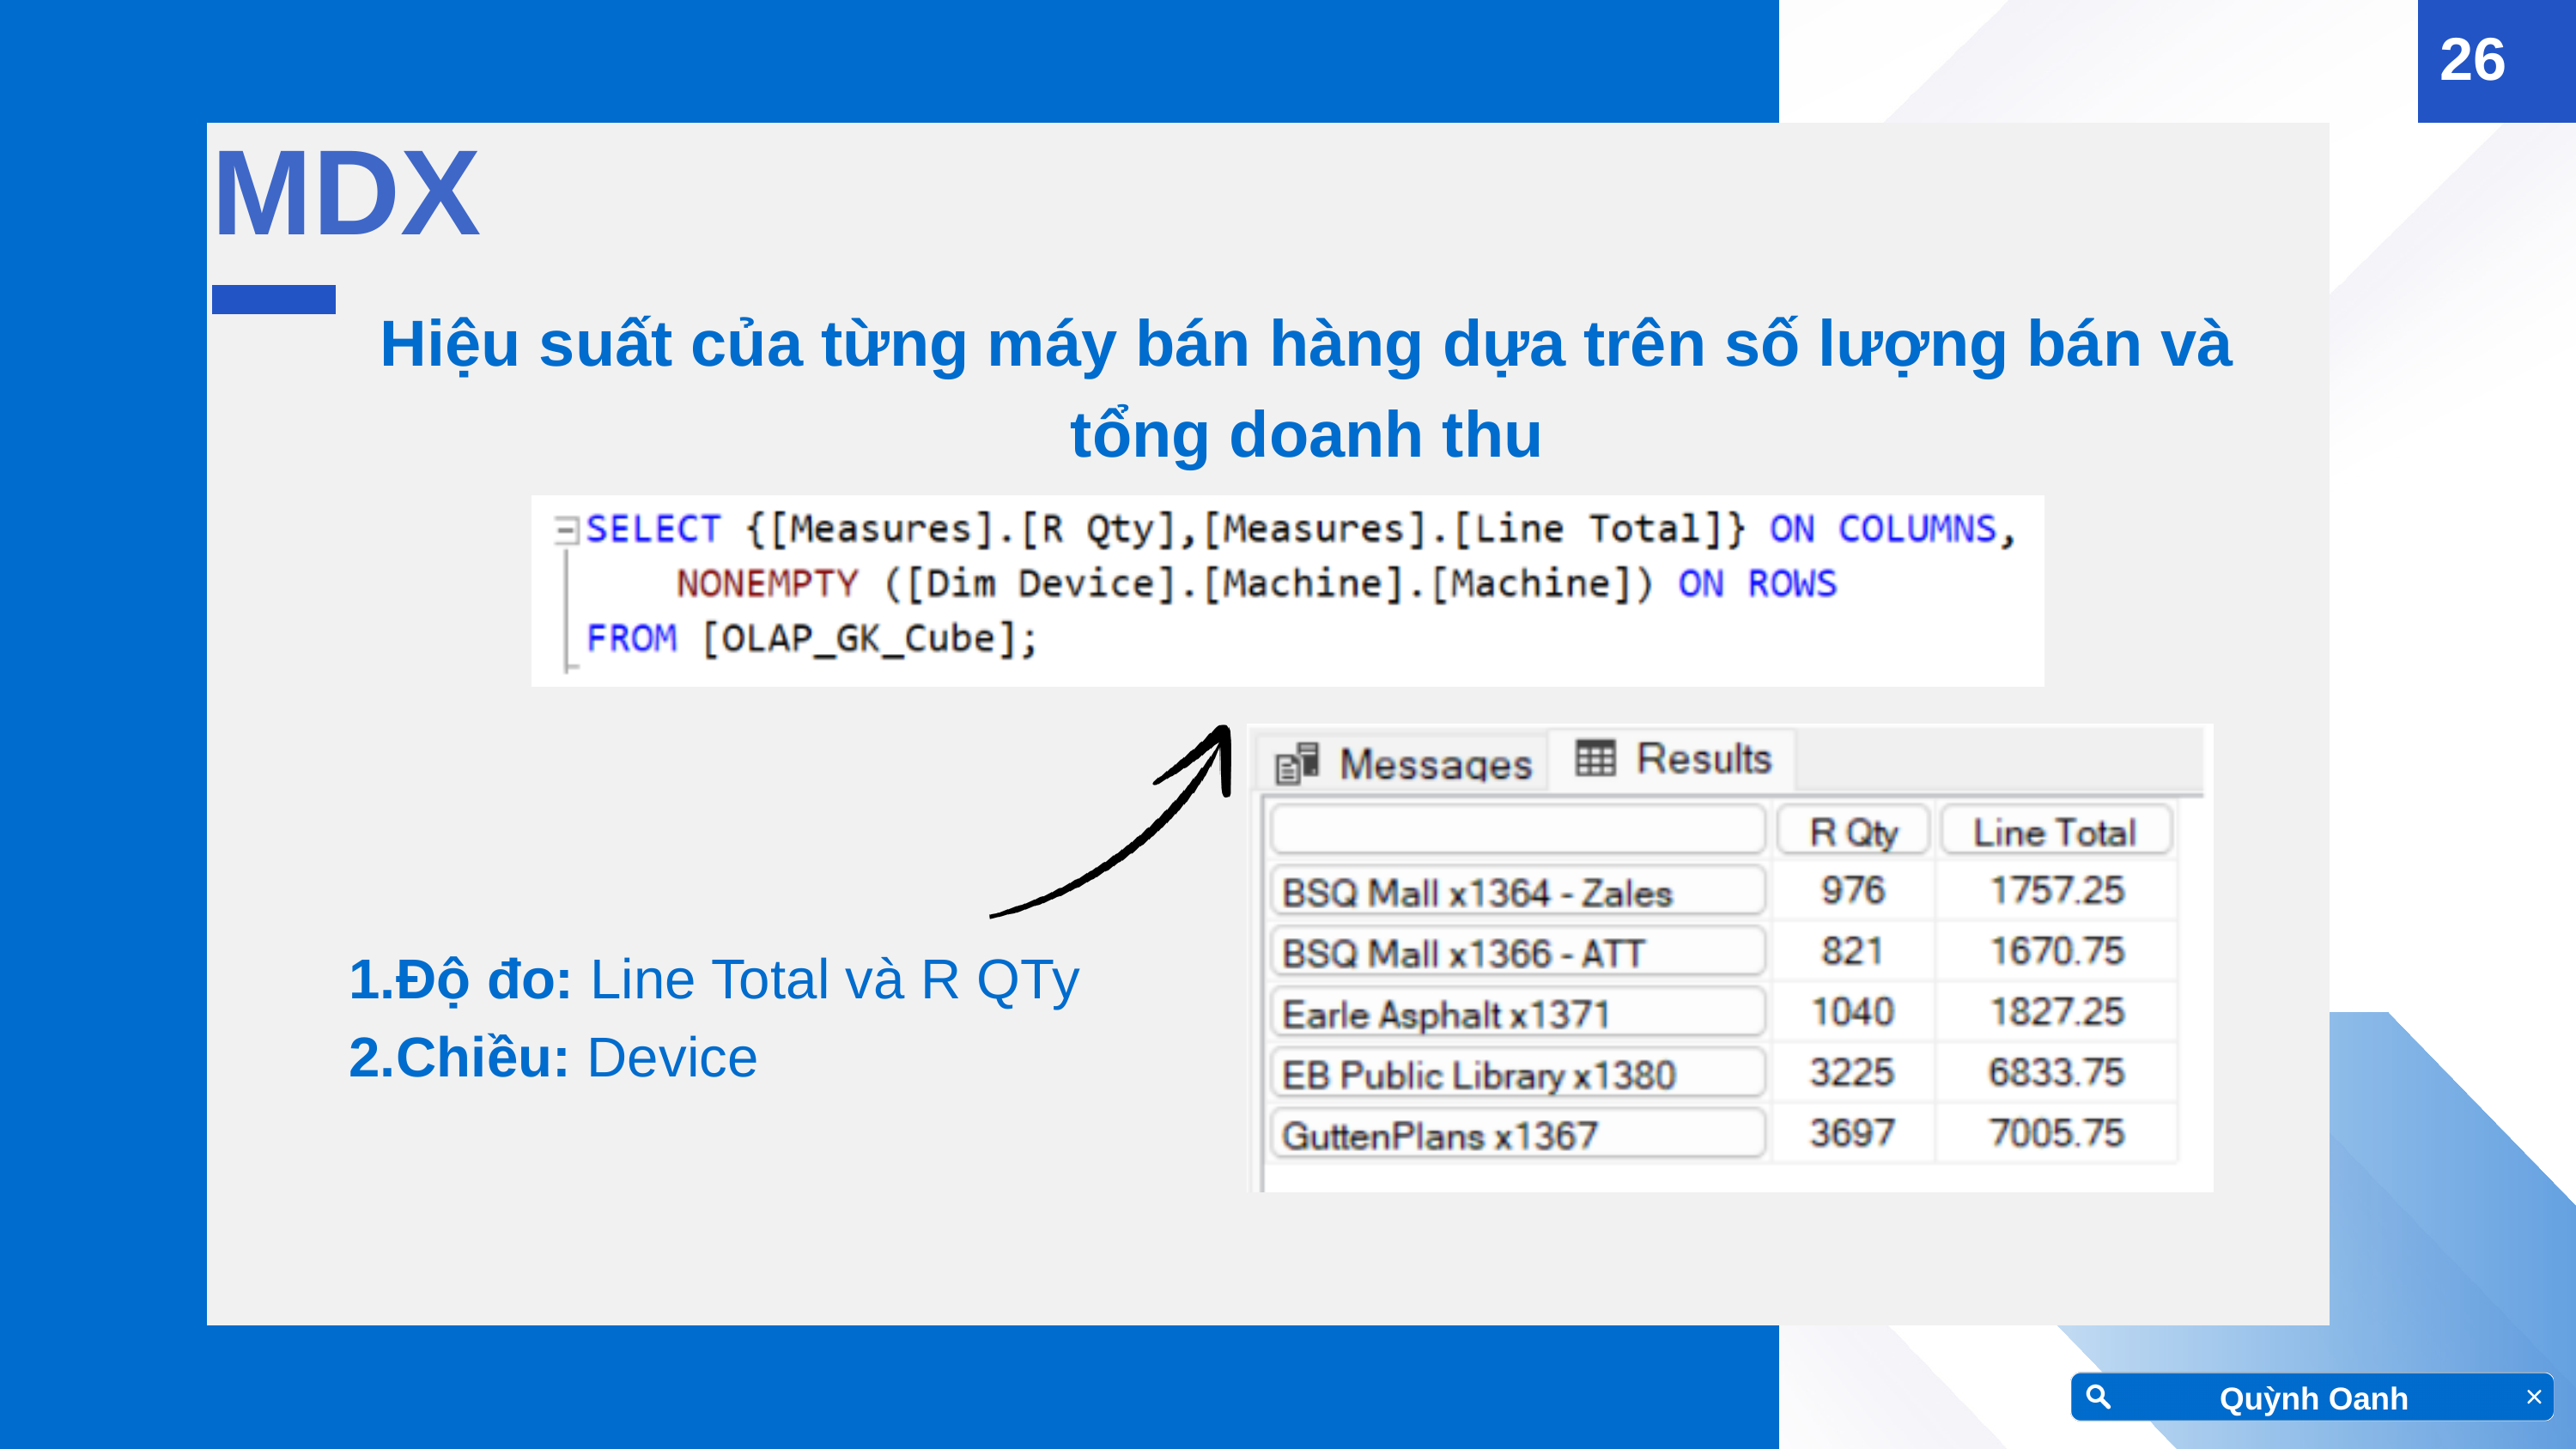

26

MDX

Hiệu suất của từng máy bán hàng dựa trên số lượng bán và tổng doanh thu

Độ đo: Line Total và R QTy
Chiều: Device

Quỳnh Oanh